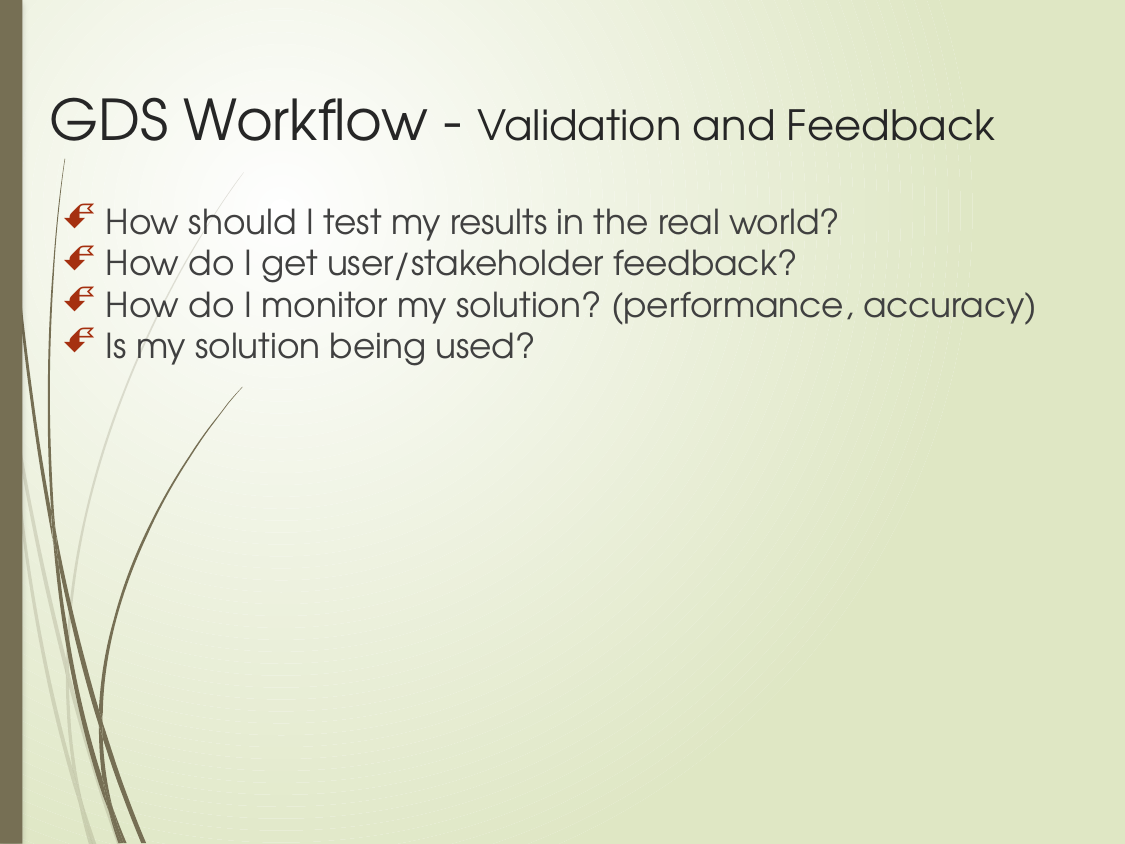

# GDS Workflow - Validation and Feedback
How should I test my results in the real world?
How do I get user/stakeholder feedback?
How do I monitor my solution? (performance, accuracy)
Is my solution being used?